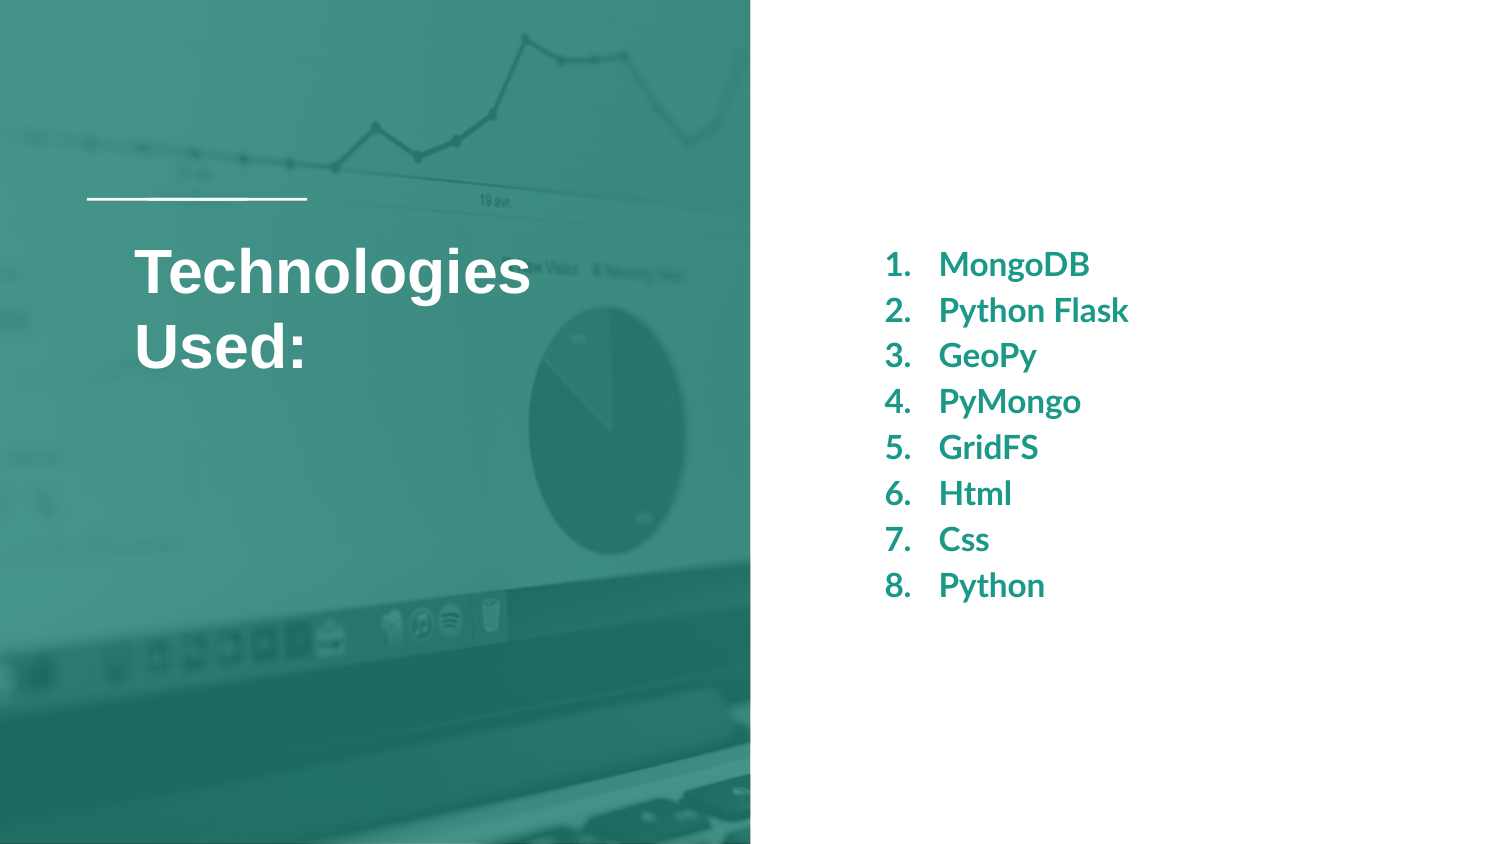

# Technologies Used:

MongoDB
Python Flask
GeoPy
PyMongo
GridFS
Html
Css
Python